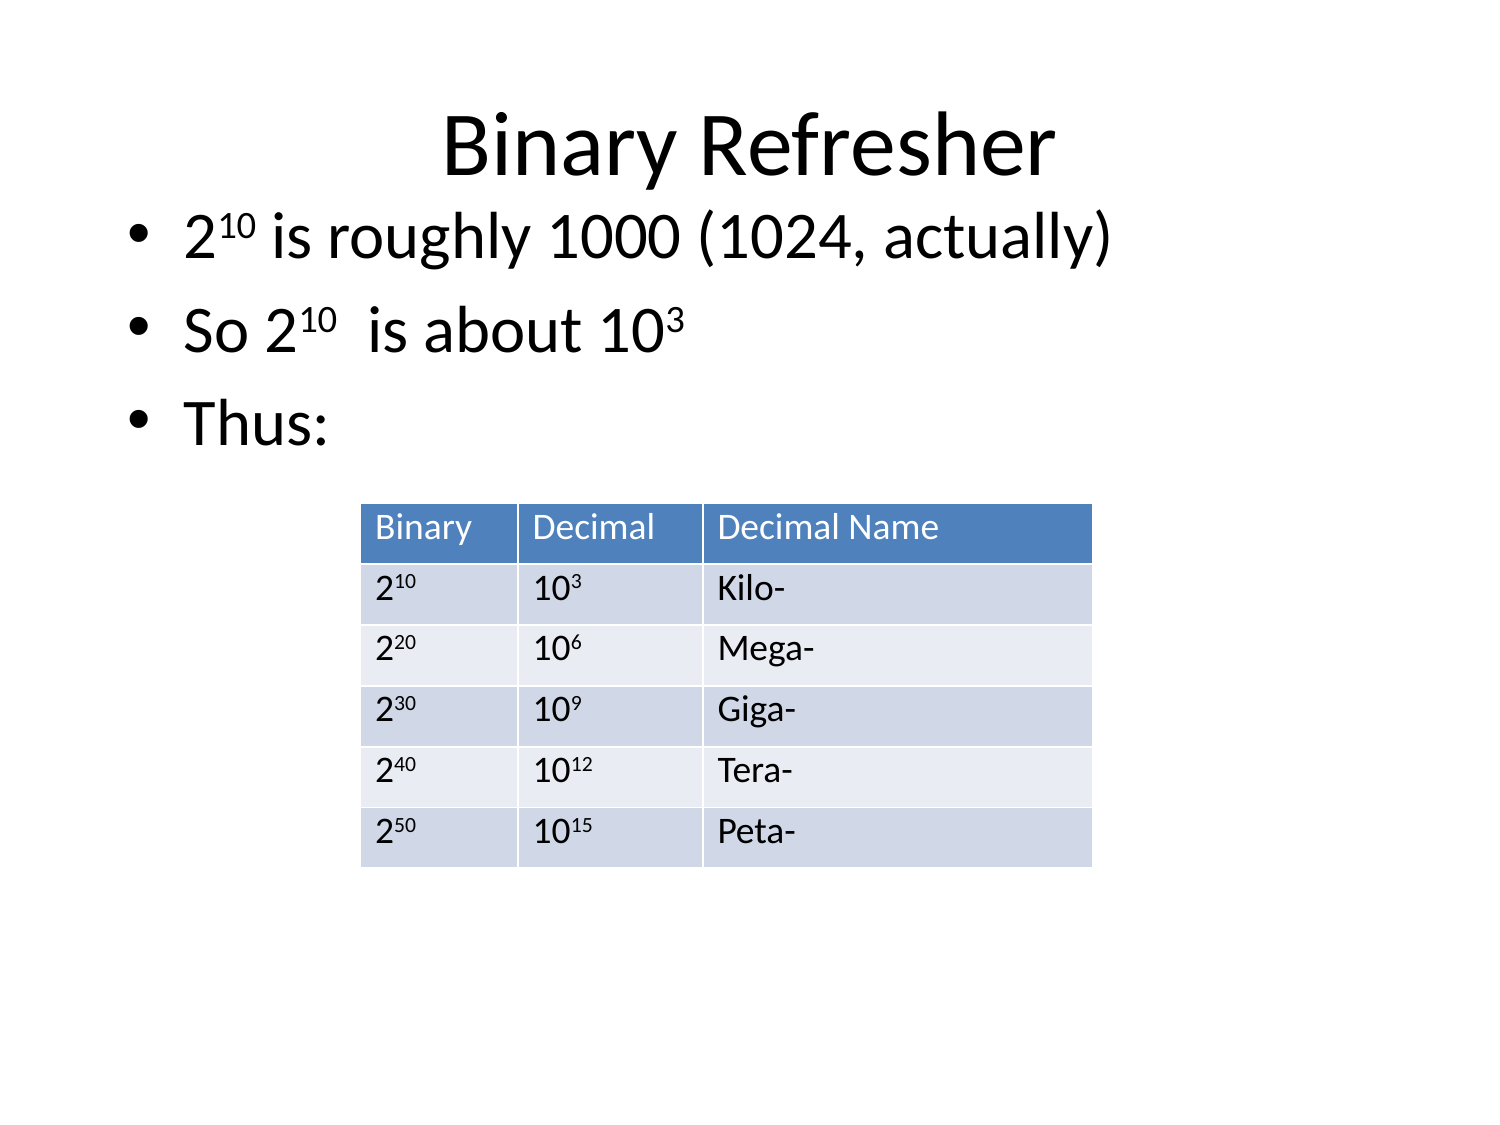

# Binary Refresher
210 is roughly 1000 (1024, actually)
So 210  is about 103
Thus:

| Binary | Decimal | Decimal Name |
| --- | --- | --- |
| 210 | 103 | Kilo- |
| 220 | 106 | Mega- |
| 230 | 109 | Giga- |
| 240 | 1012 | Tera- |
| 250 | 1015 | Peta- |